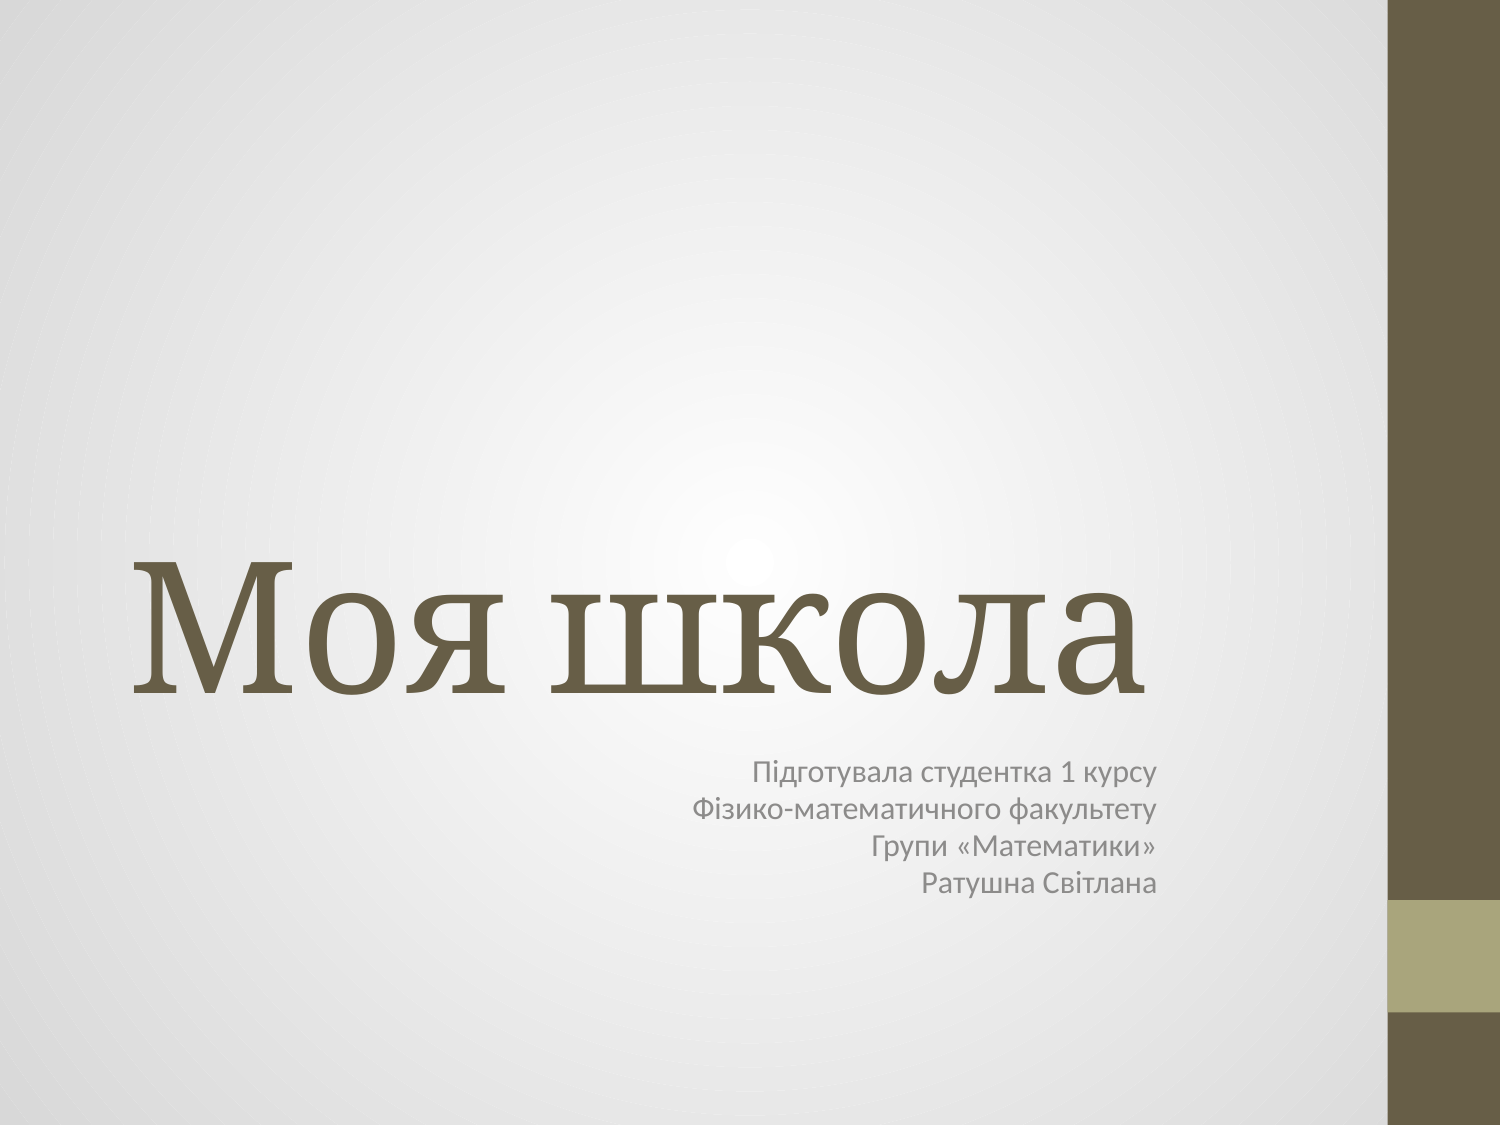

# Моя школа
Підготувала студентка 1 курсу
Фізико-математичного факультету
Групи «Математики»
Ратушна Світлана